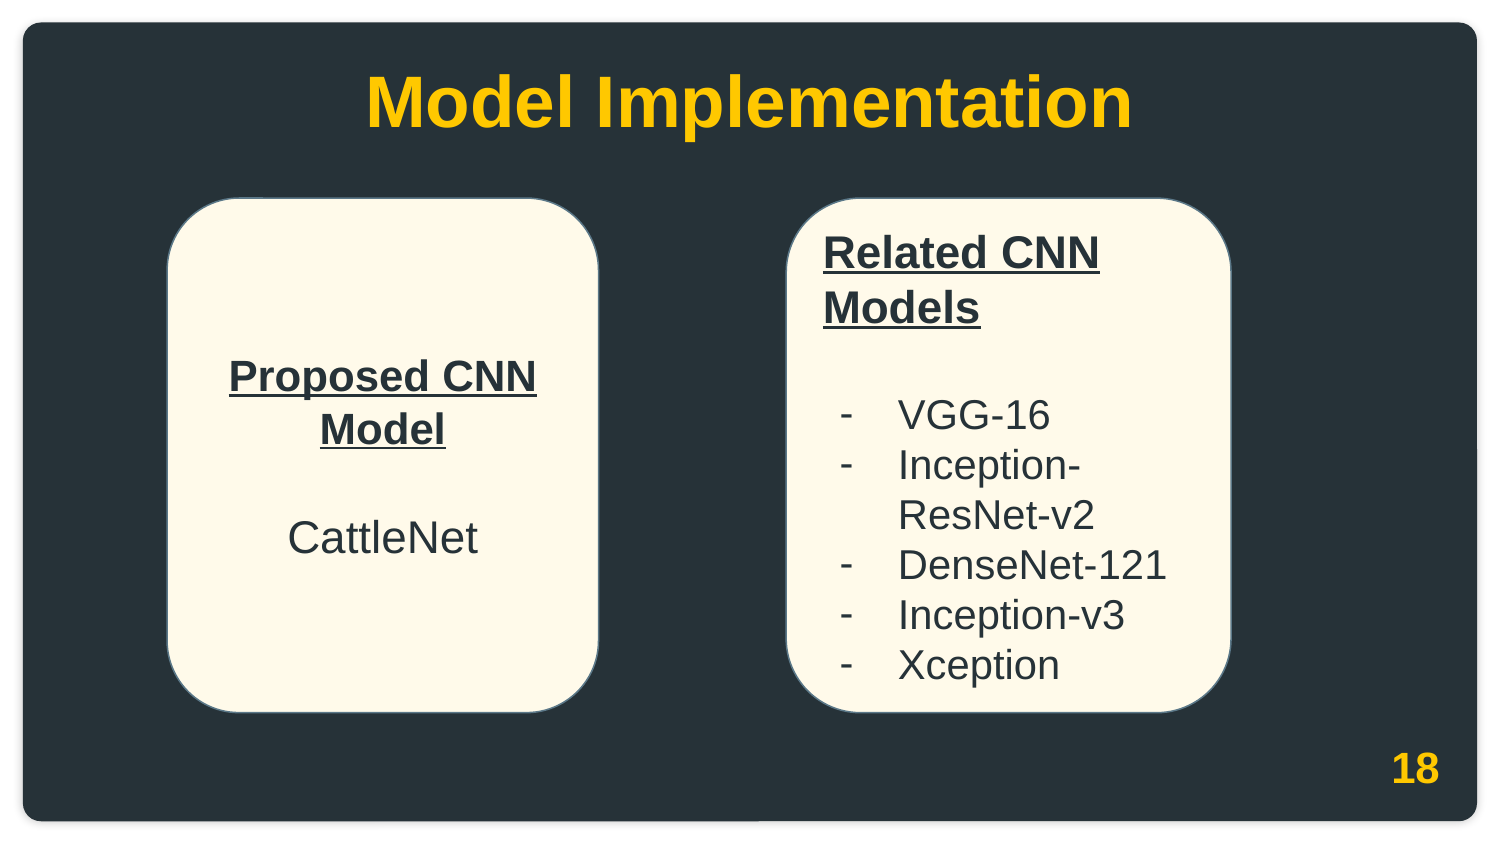

# Model Implementation
Proposed CNN Model

CattleNet
Related CNN Models

VGG-16
Inception-ResNet-v2
DenseNet-121
Inception-v3
Xception
18